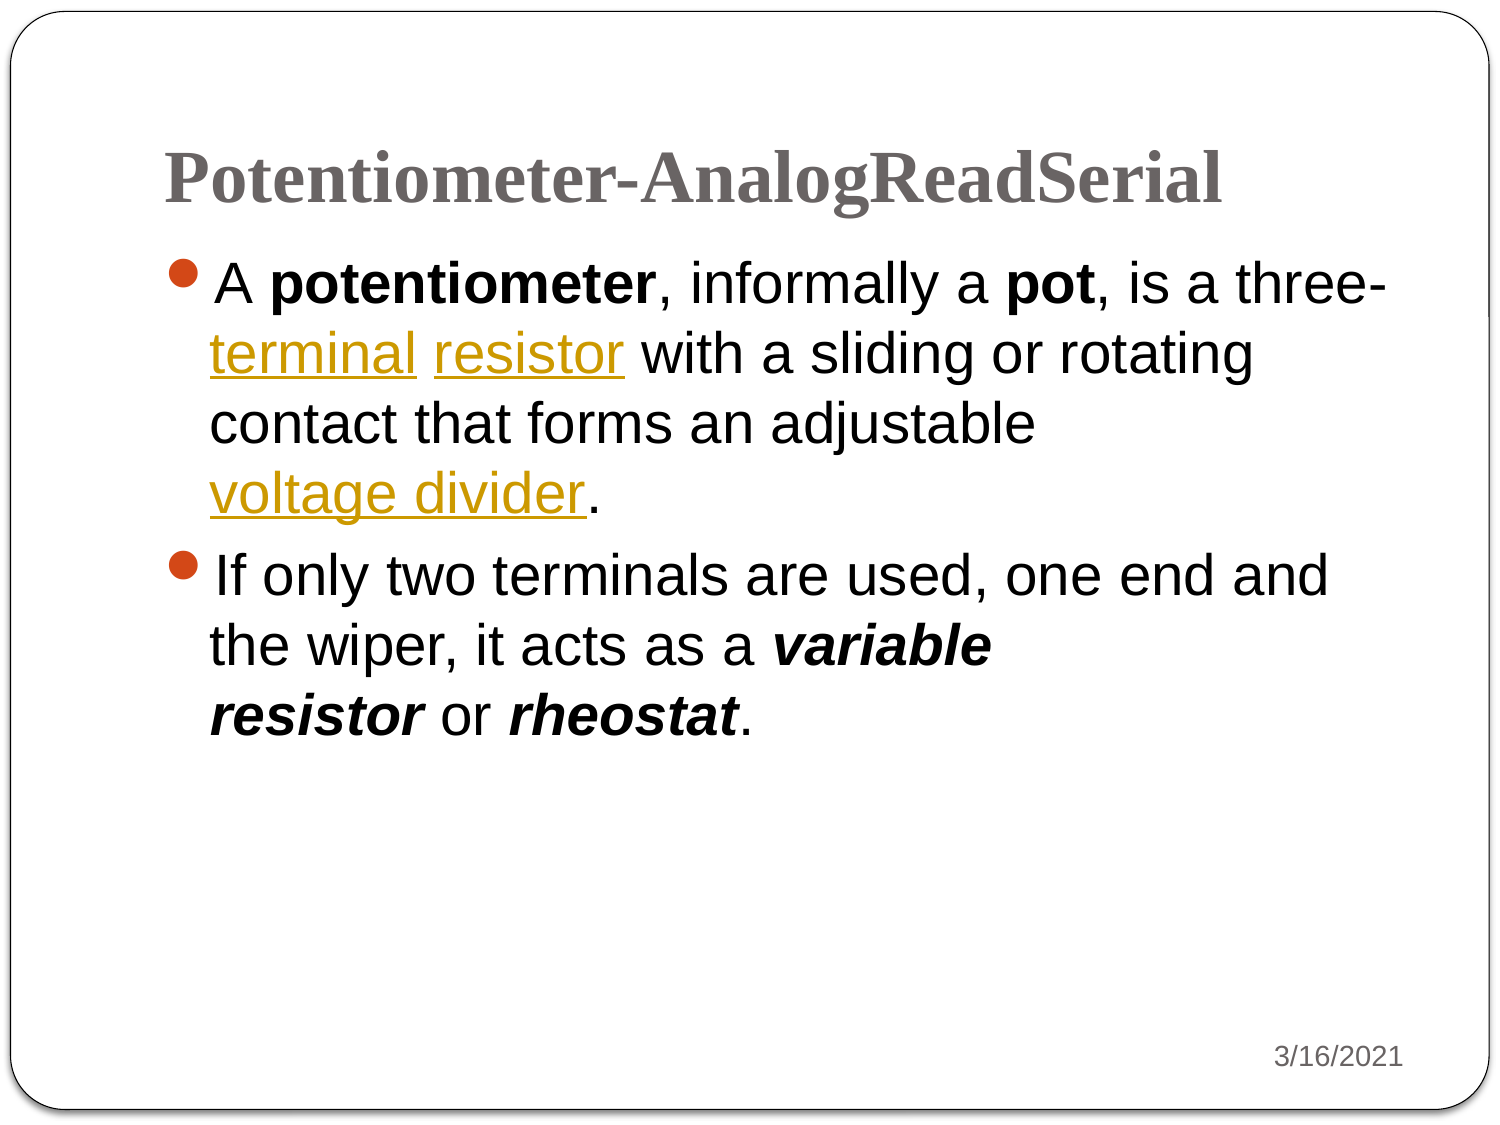

# Potentiometer-AnalogReadSerial
A potentiometer, informally a pot, is a three-terminal resistor with a sliding or rotating contact that forms an adjustable voltage divider.
If only two terminals are used, one end and the wiper, it acts as a variable resistor or rheostat.

3/16/2021